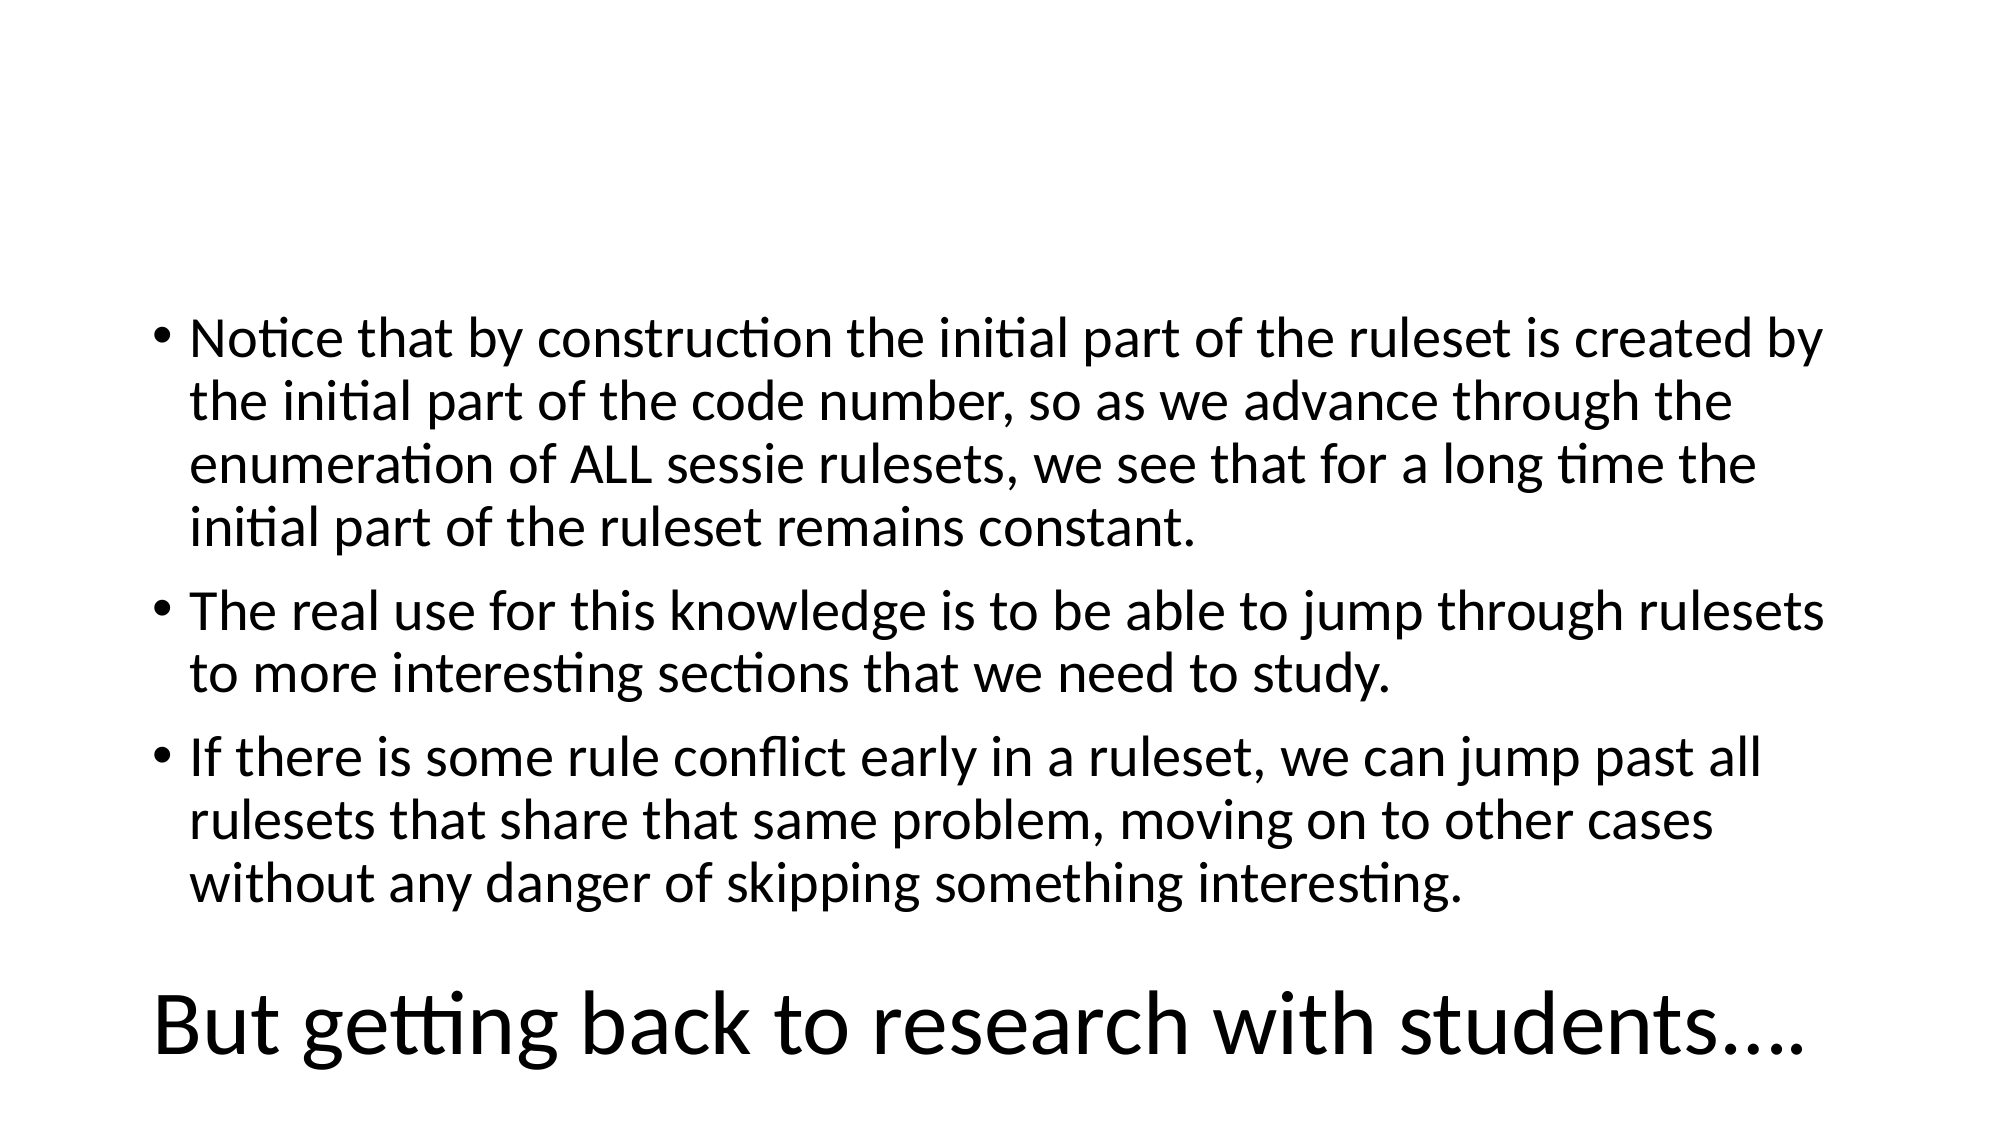

Notice that by construction the initial part of the ruleset is created by the initial part of the code number, so as we advance through the enumeration of ALL sessie rulesets, we see that for a long time the initial part of the ruleset remains constant.
The real use for this knowledge is to be able to jump through rulesets to more interesting sections that we need to study.
If there is some rule conflict early in a ruleset, we can jump past all rulesets that share that same problem, moving on to other cases without any danger of skipping something interesting.
# But getting back to research with students….